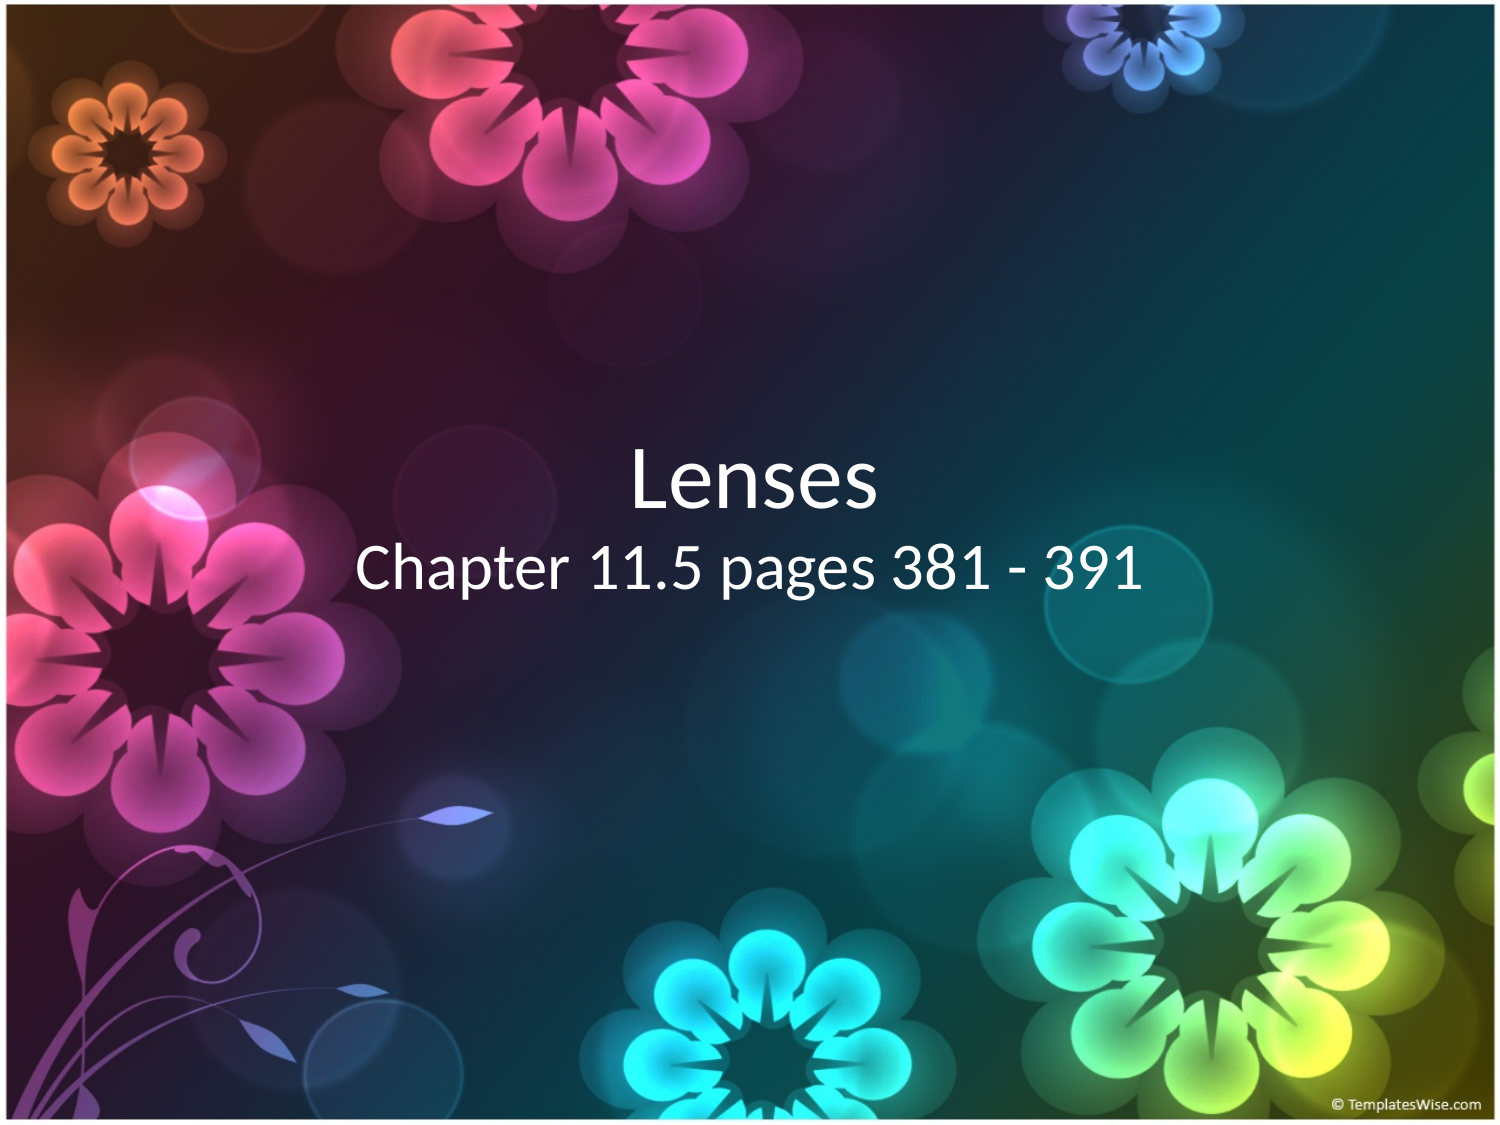

# Lenses
Chapter 11.5 pages 381 - 391